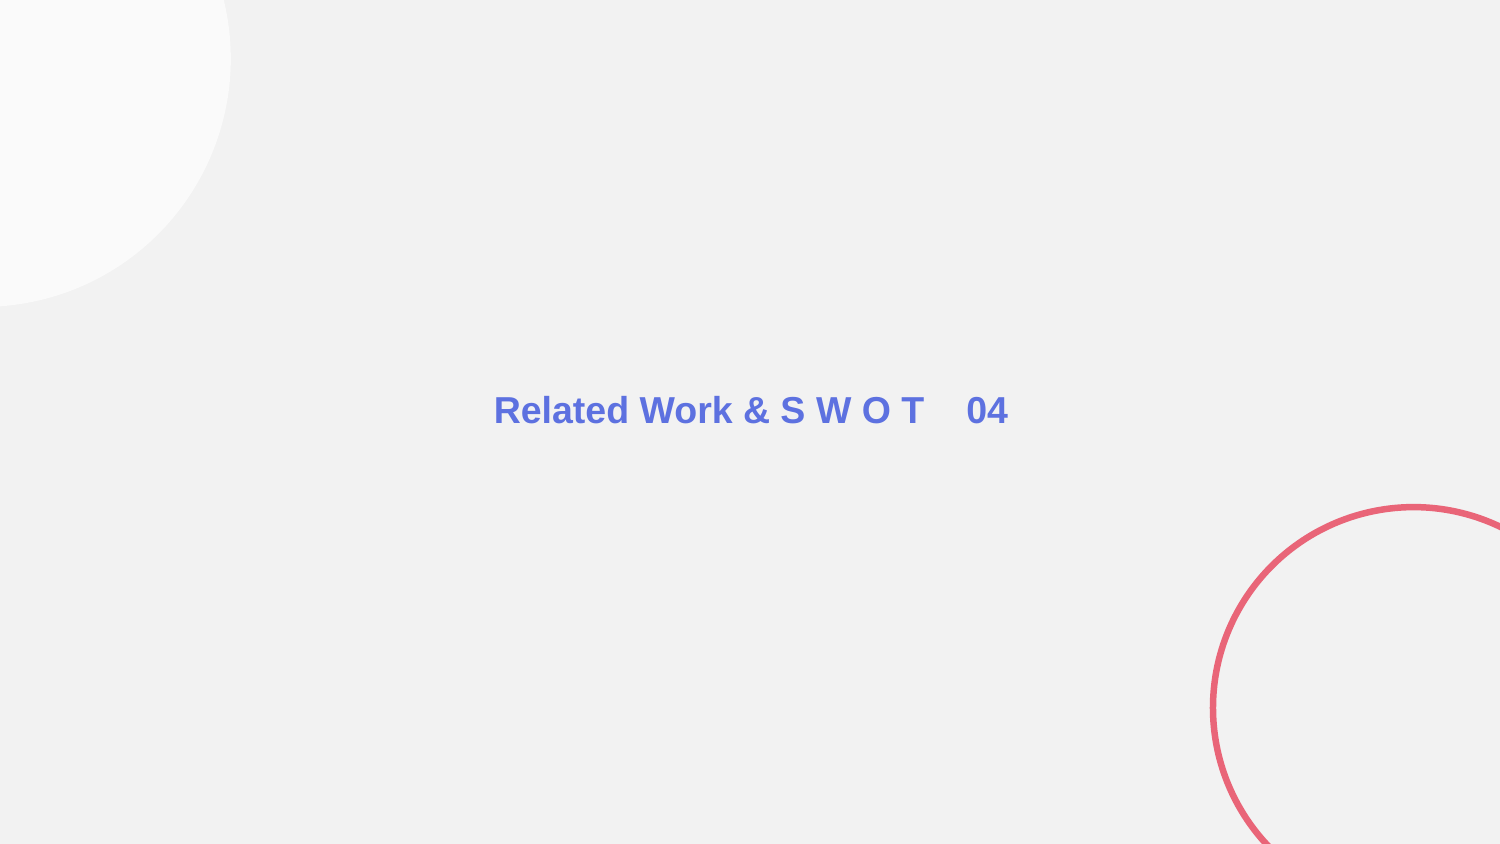

Related Work & S W O T    04